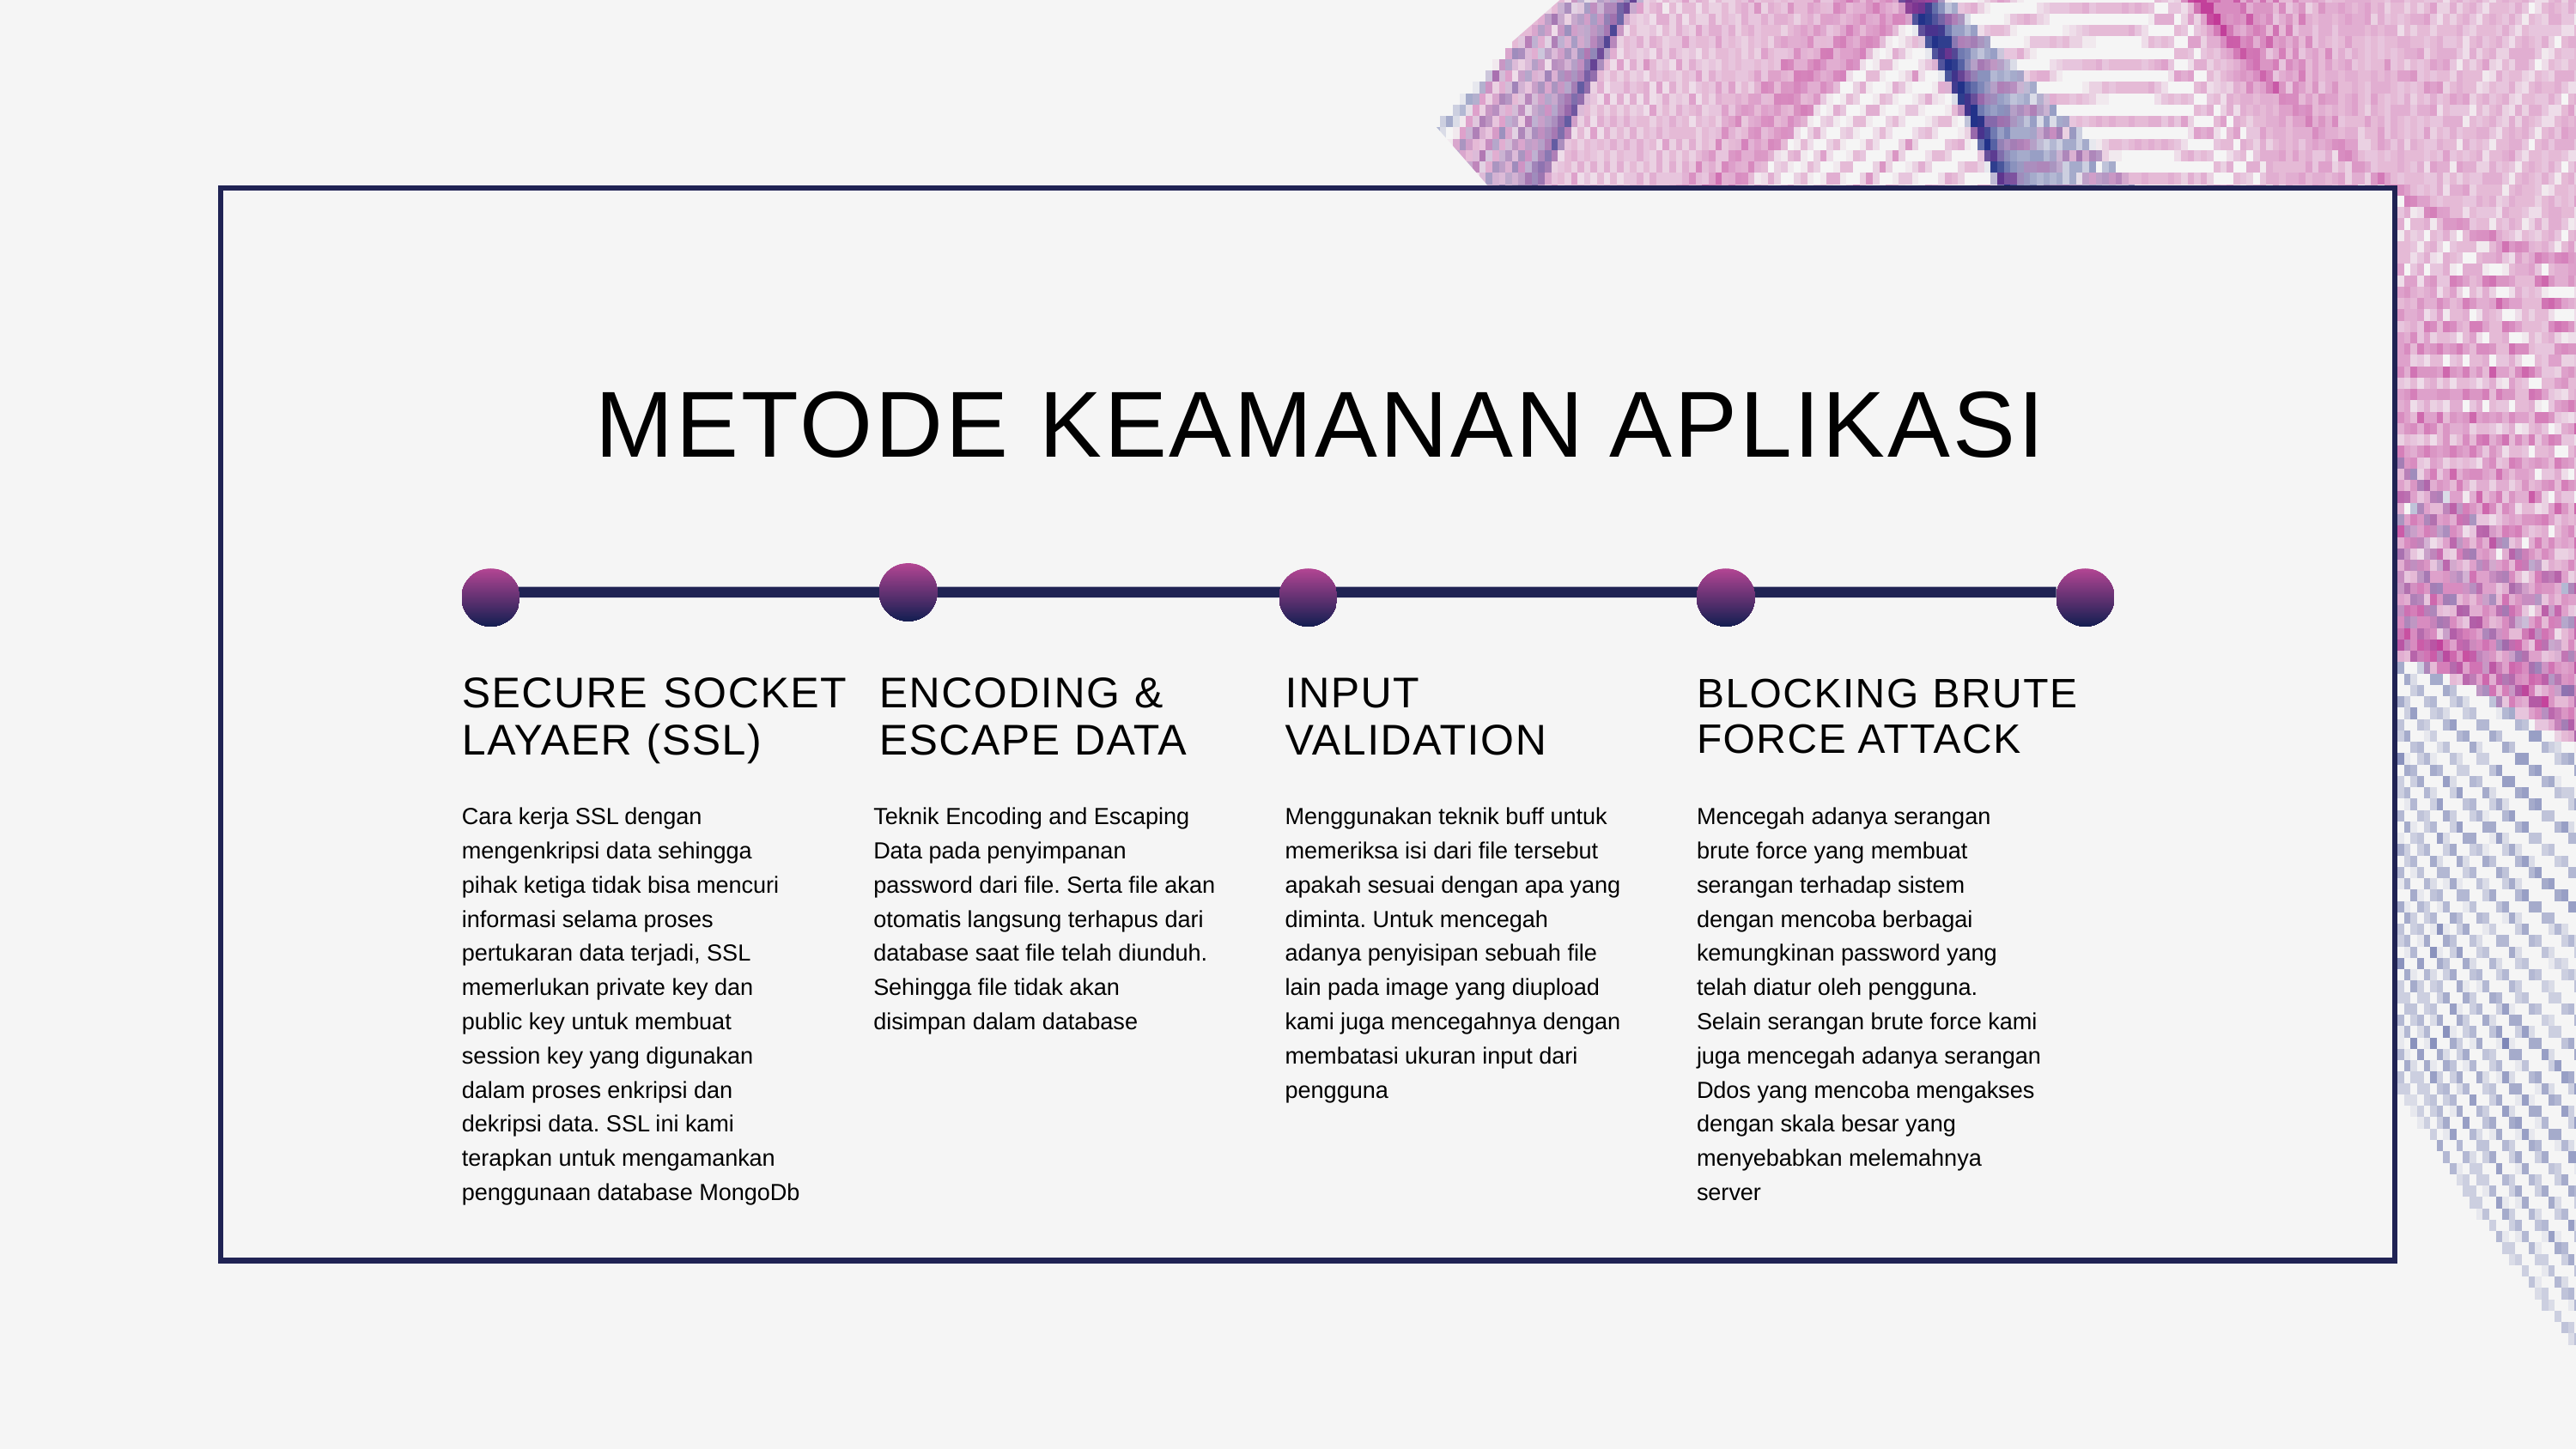

METODE KEAMANAN APLIKASI

SECURE SOCKET LAYAER (SSL)
ENCODING & ESCAPE DATA
INPUT VALIDATION
BLOCKING BRUTE FORCE ATTACK
Cara kerja SSL dengan mengenkripsi data sehingga pihak ketiga tidak bisa mencuri informasi selama proses pertukaran data terjadi, SSL memerlukan private key dan public key untuk membuat session key yang digunakan dalam proses enkripsi dan dekripsi data. SSL ini kami terapkan untuk mengamankan penggunaan database MongoDb
Teknik Encoding and Escaping Data pada penyimpanan password dari file. Serta file akan otomatis langsung terhapus dari database saat file telah diunduh. Sehingga file tidak akan disimpan dalam database
Menggunakan teknik buff untuk memeriksa isi dari file tersebut apakah sesuai dengan apa yang diminta. Untuk mencegah adanya penyisipan sebuah file lain pada image yang diupload kami juga mencegahnya dengan membatasi ukuran input dari pengguna
Mencegah adanya serangan brute force yang membuat serangan terhadap sistem dengan mencoba berbagai kemungkinan password yang telah diatur oleh pengguna. Selain serangan brute force kami juga mencegah adanya serangan Ddos yang mencoba mengakses dengan skala besar yang menyebabkan melemahnya server